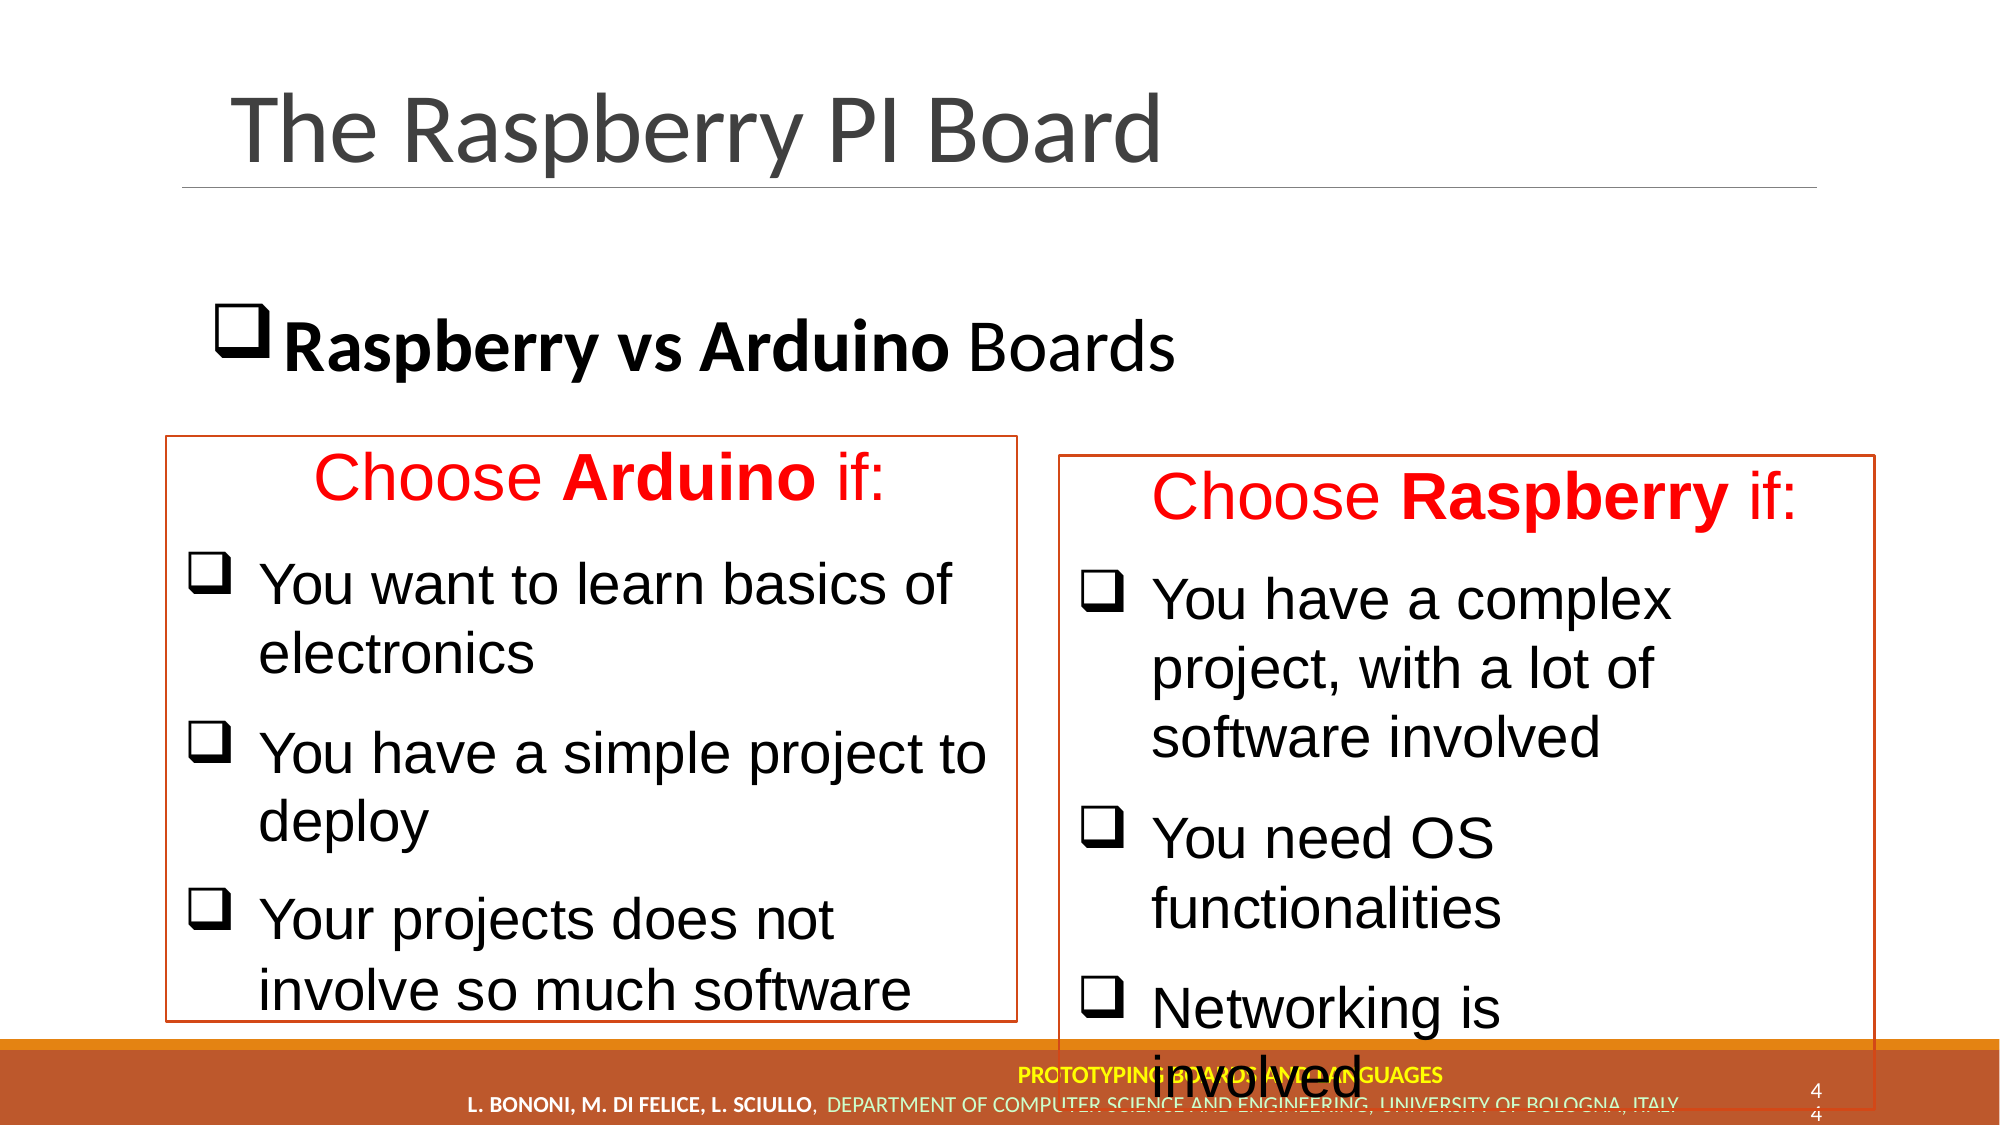

# The Raspberry PI Board
Raspberry vs Arduino Boards
Choose Arduino if:
You want to learn basics of electronics
You have a simple project to deploy
Your projects does not involve so much software
Choose Raspberry if:
You have a complex project, with a lot of software involved
You need OS functionalities
Networking is involved
PROTOTYPING BOARDS AND LANGUAGES
L. BONONI, M. DI FELICE, L. SCIULLO, DEPARTMENT OF COMPUTER SCIENCE AND ENGINEERING, UNIVERSITY OF BOLOGNA, ITALY
44